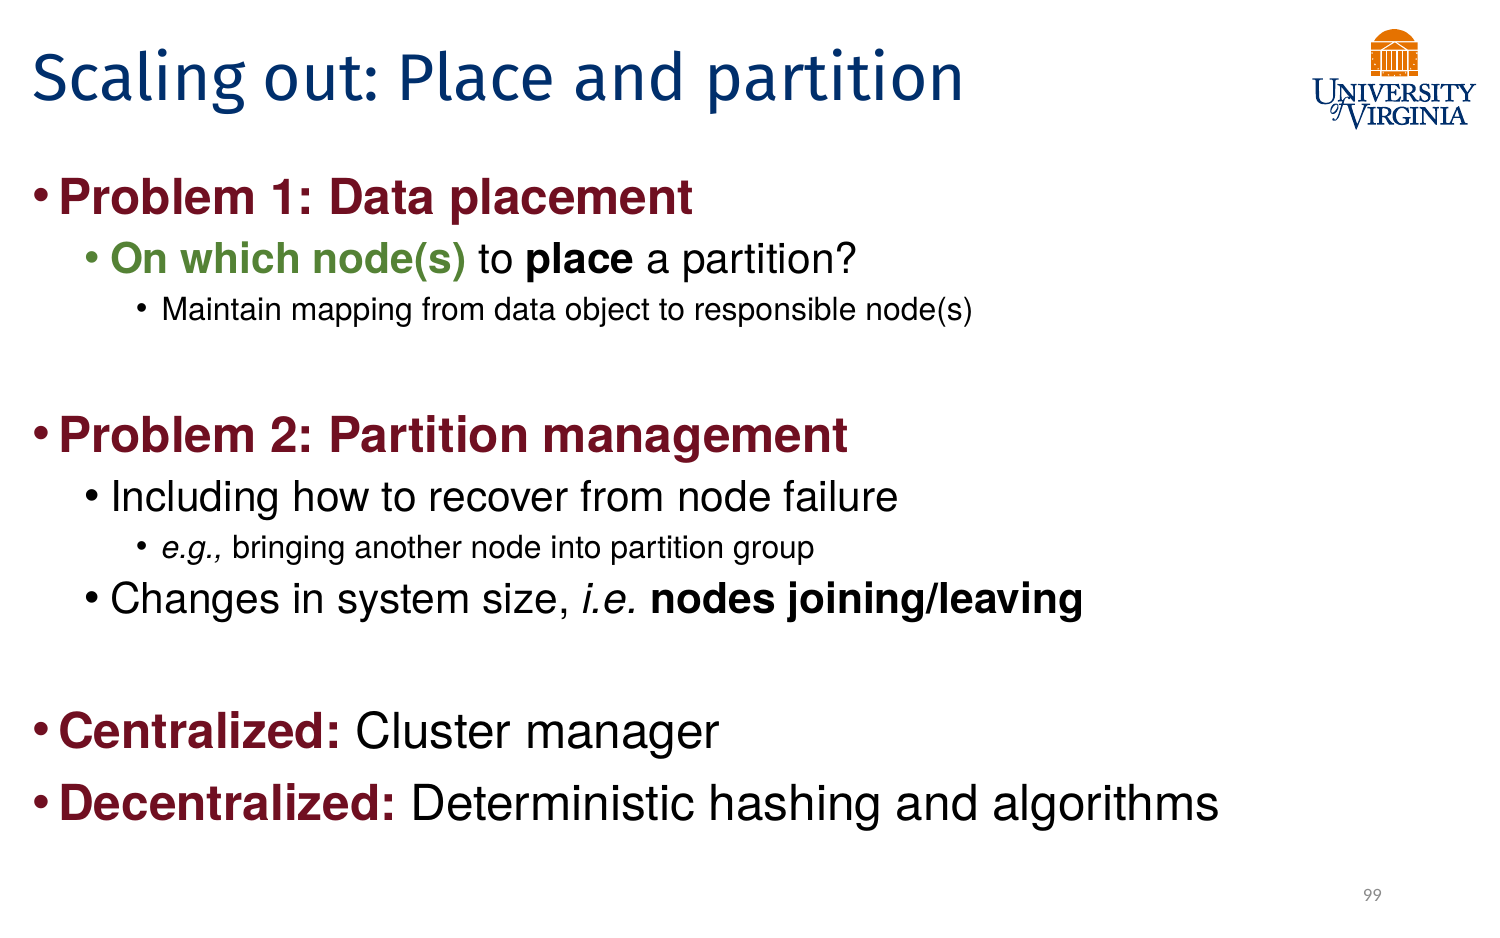

# Scaling out: Place and partition
Problem 1: Data placement
On which node(s) to place a partition?
Maintain mapping from data object to responsible node(s)

Problem 2: Partition management
Including how to recover from node failure
e.g., bringing another node into partition group
Changes in system size, i.e. nodes joining/leaving

Centralized: Cluster manager
Decentralized: Deterministic hashing and algorithms
99